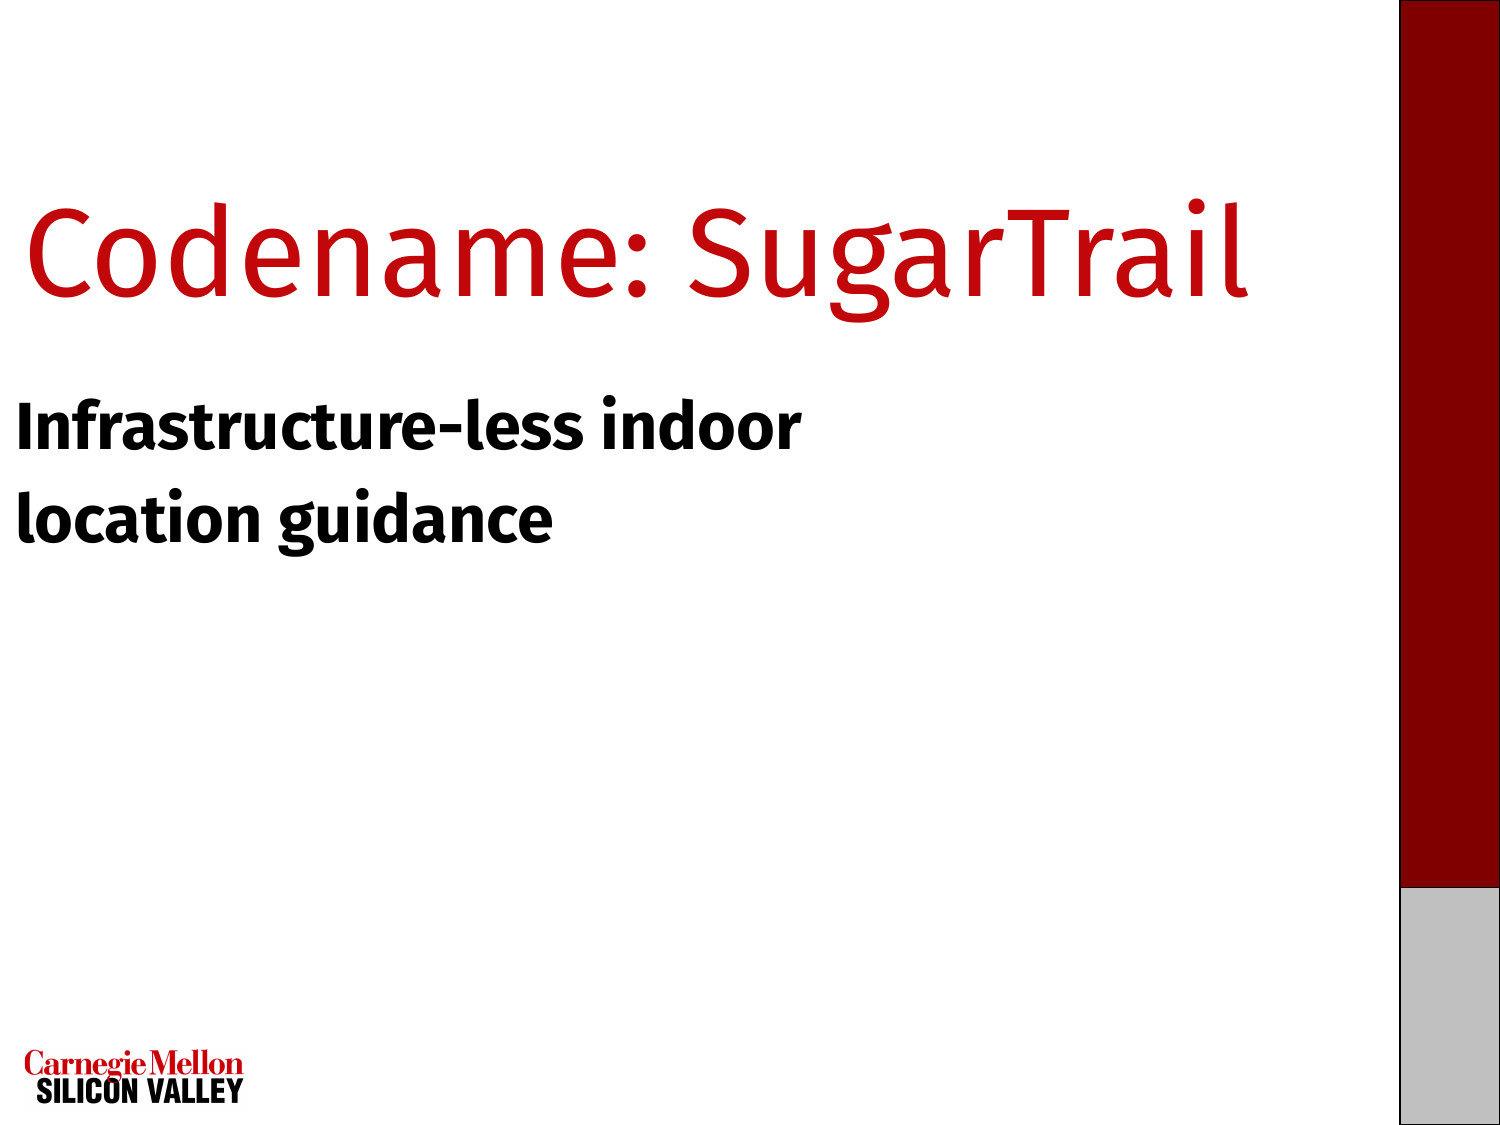

# Codename: SugarTrail
Infrastructure-less indoor
location guidance